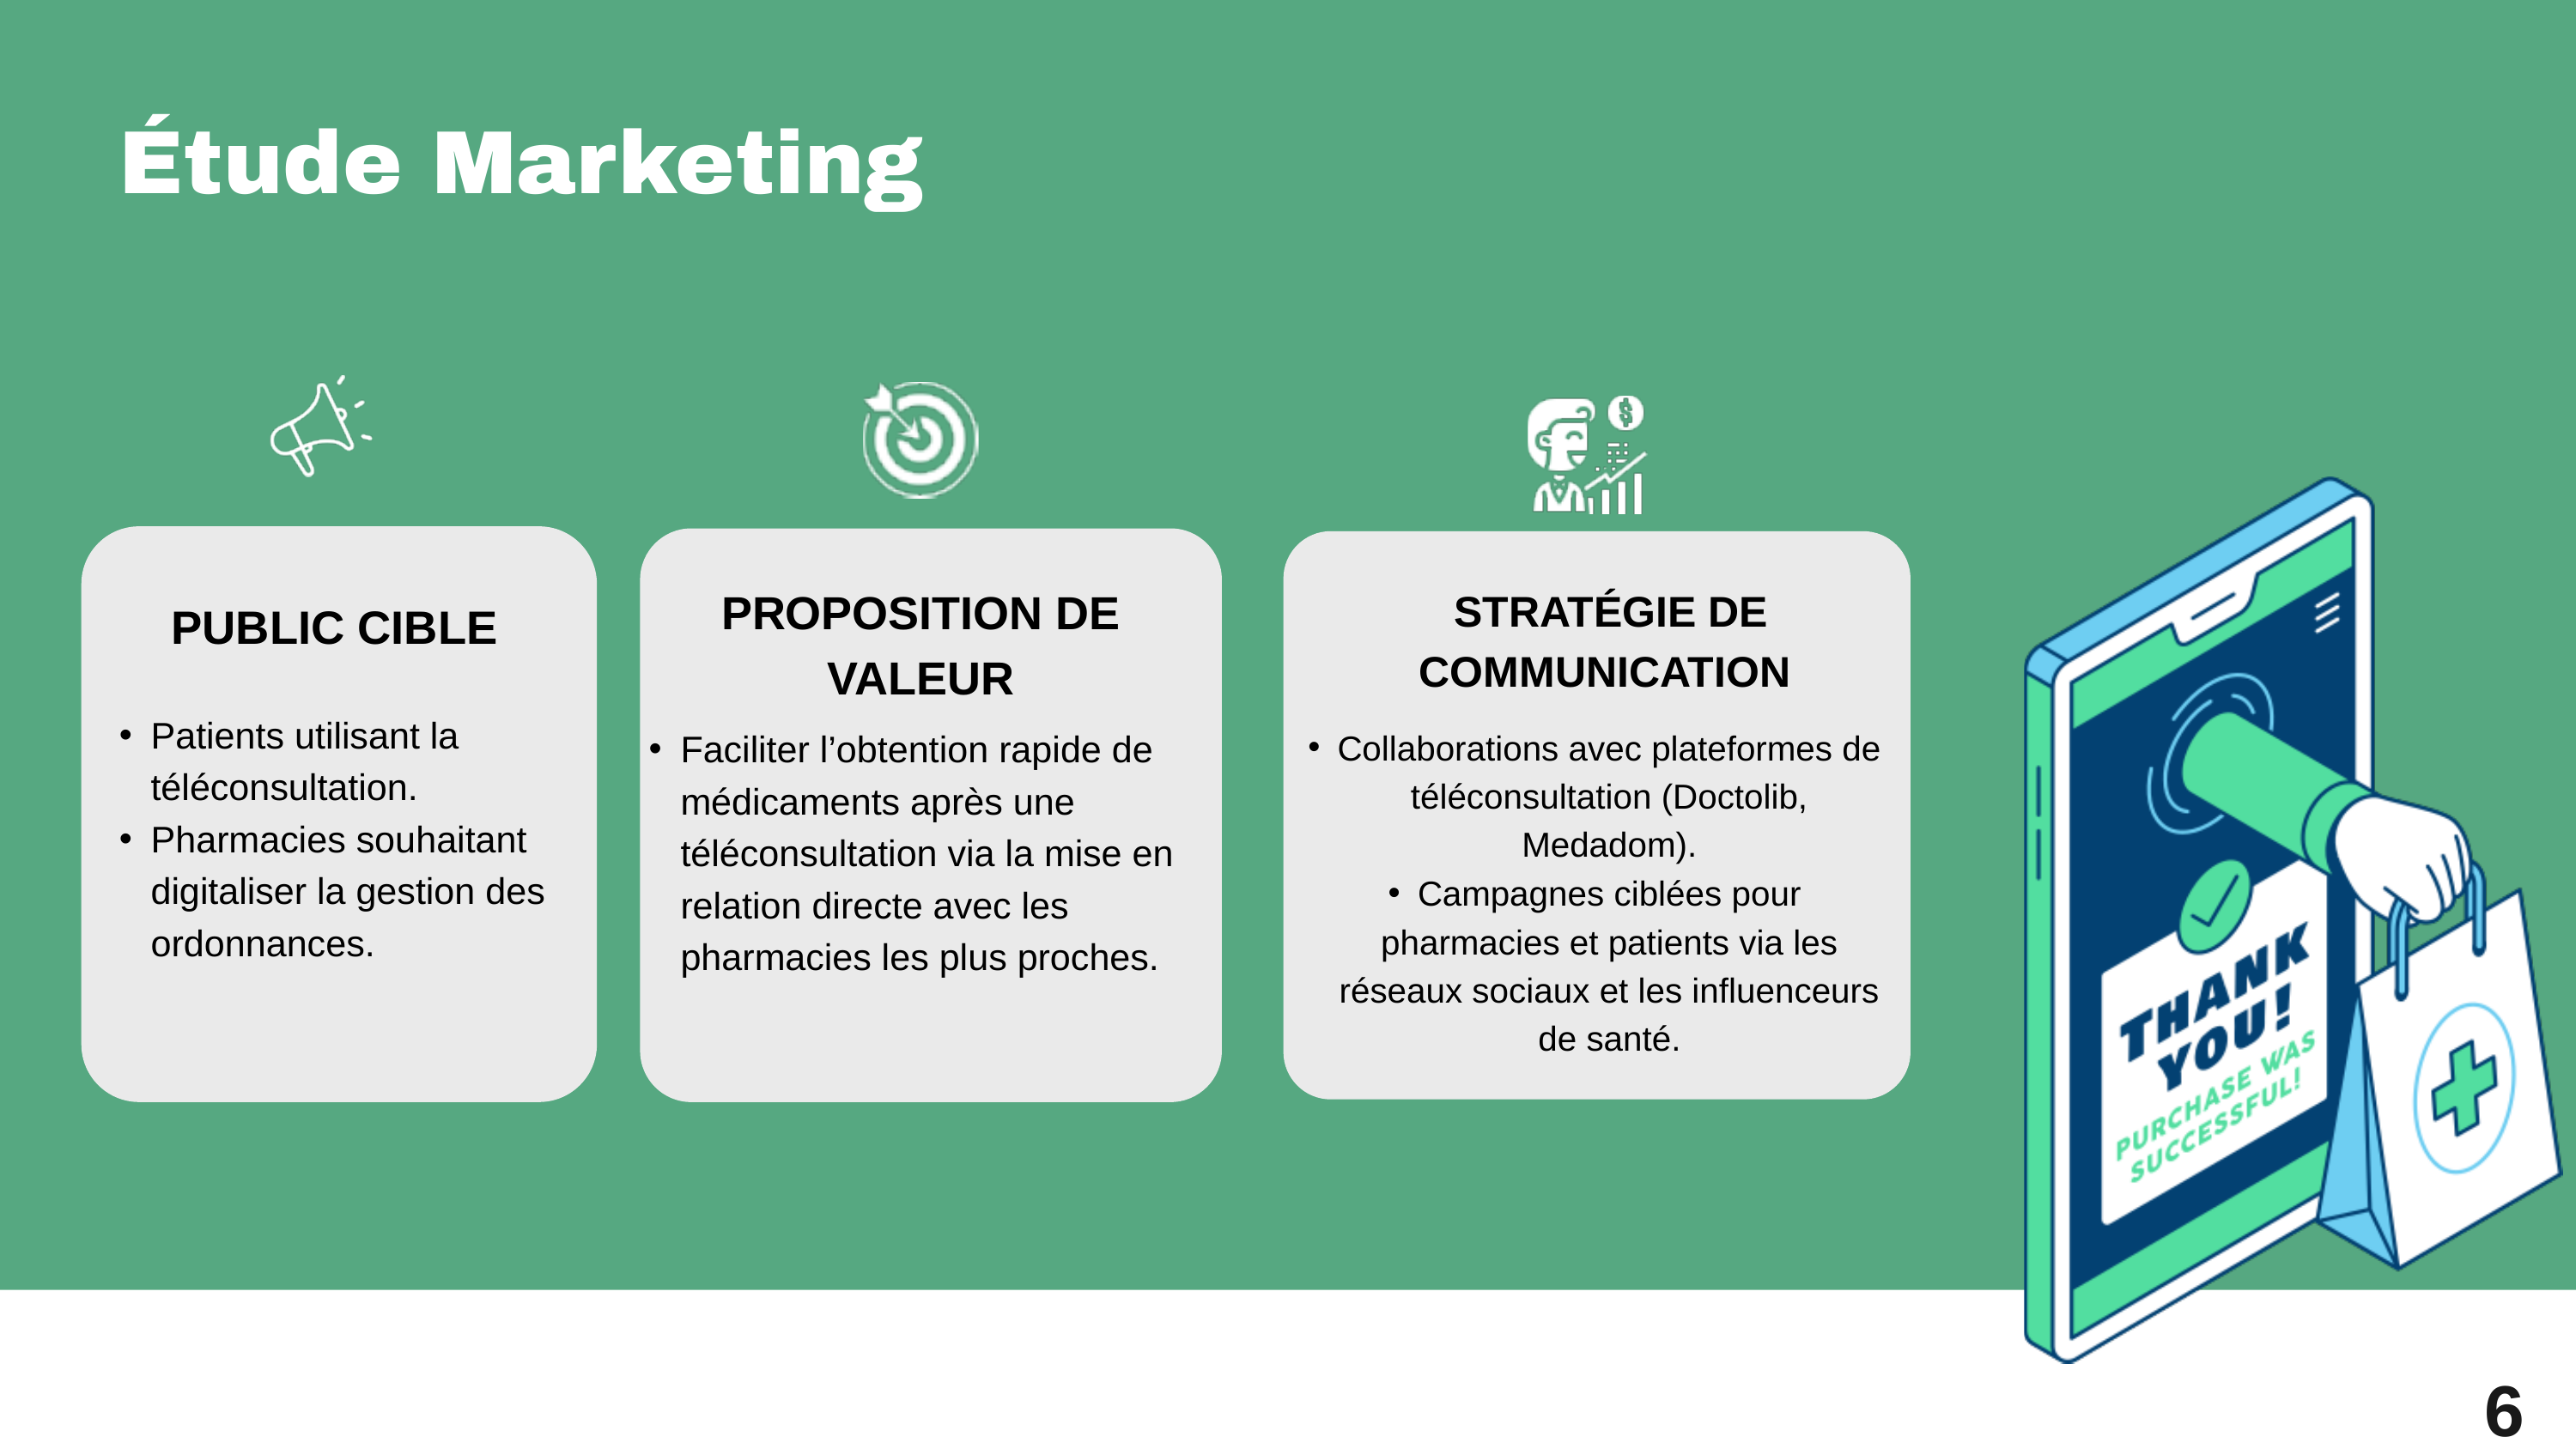

Étude Marketing

PROPOSITION DE VALEUR
 STRATÉGIE DE COMMUNICATION
PUBLIC CIBLE
Patients utilisant la téléconsultation.
Pharmacies souhaitant digitaliser la gestion des ordonnances.

Faciliter l’obtention rapide de médicaments après une téléconsultation via la mise en relation directe avec les pharmacies les plus proches.
Collaborations avec plateformes de téléconsultation (Doctolib, Medadom).
Campagnes ciblées pour pharmacies et patients via les réseaux sociaux et les influenceurs de santé.

6